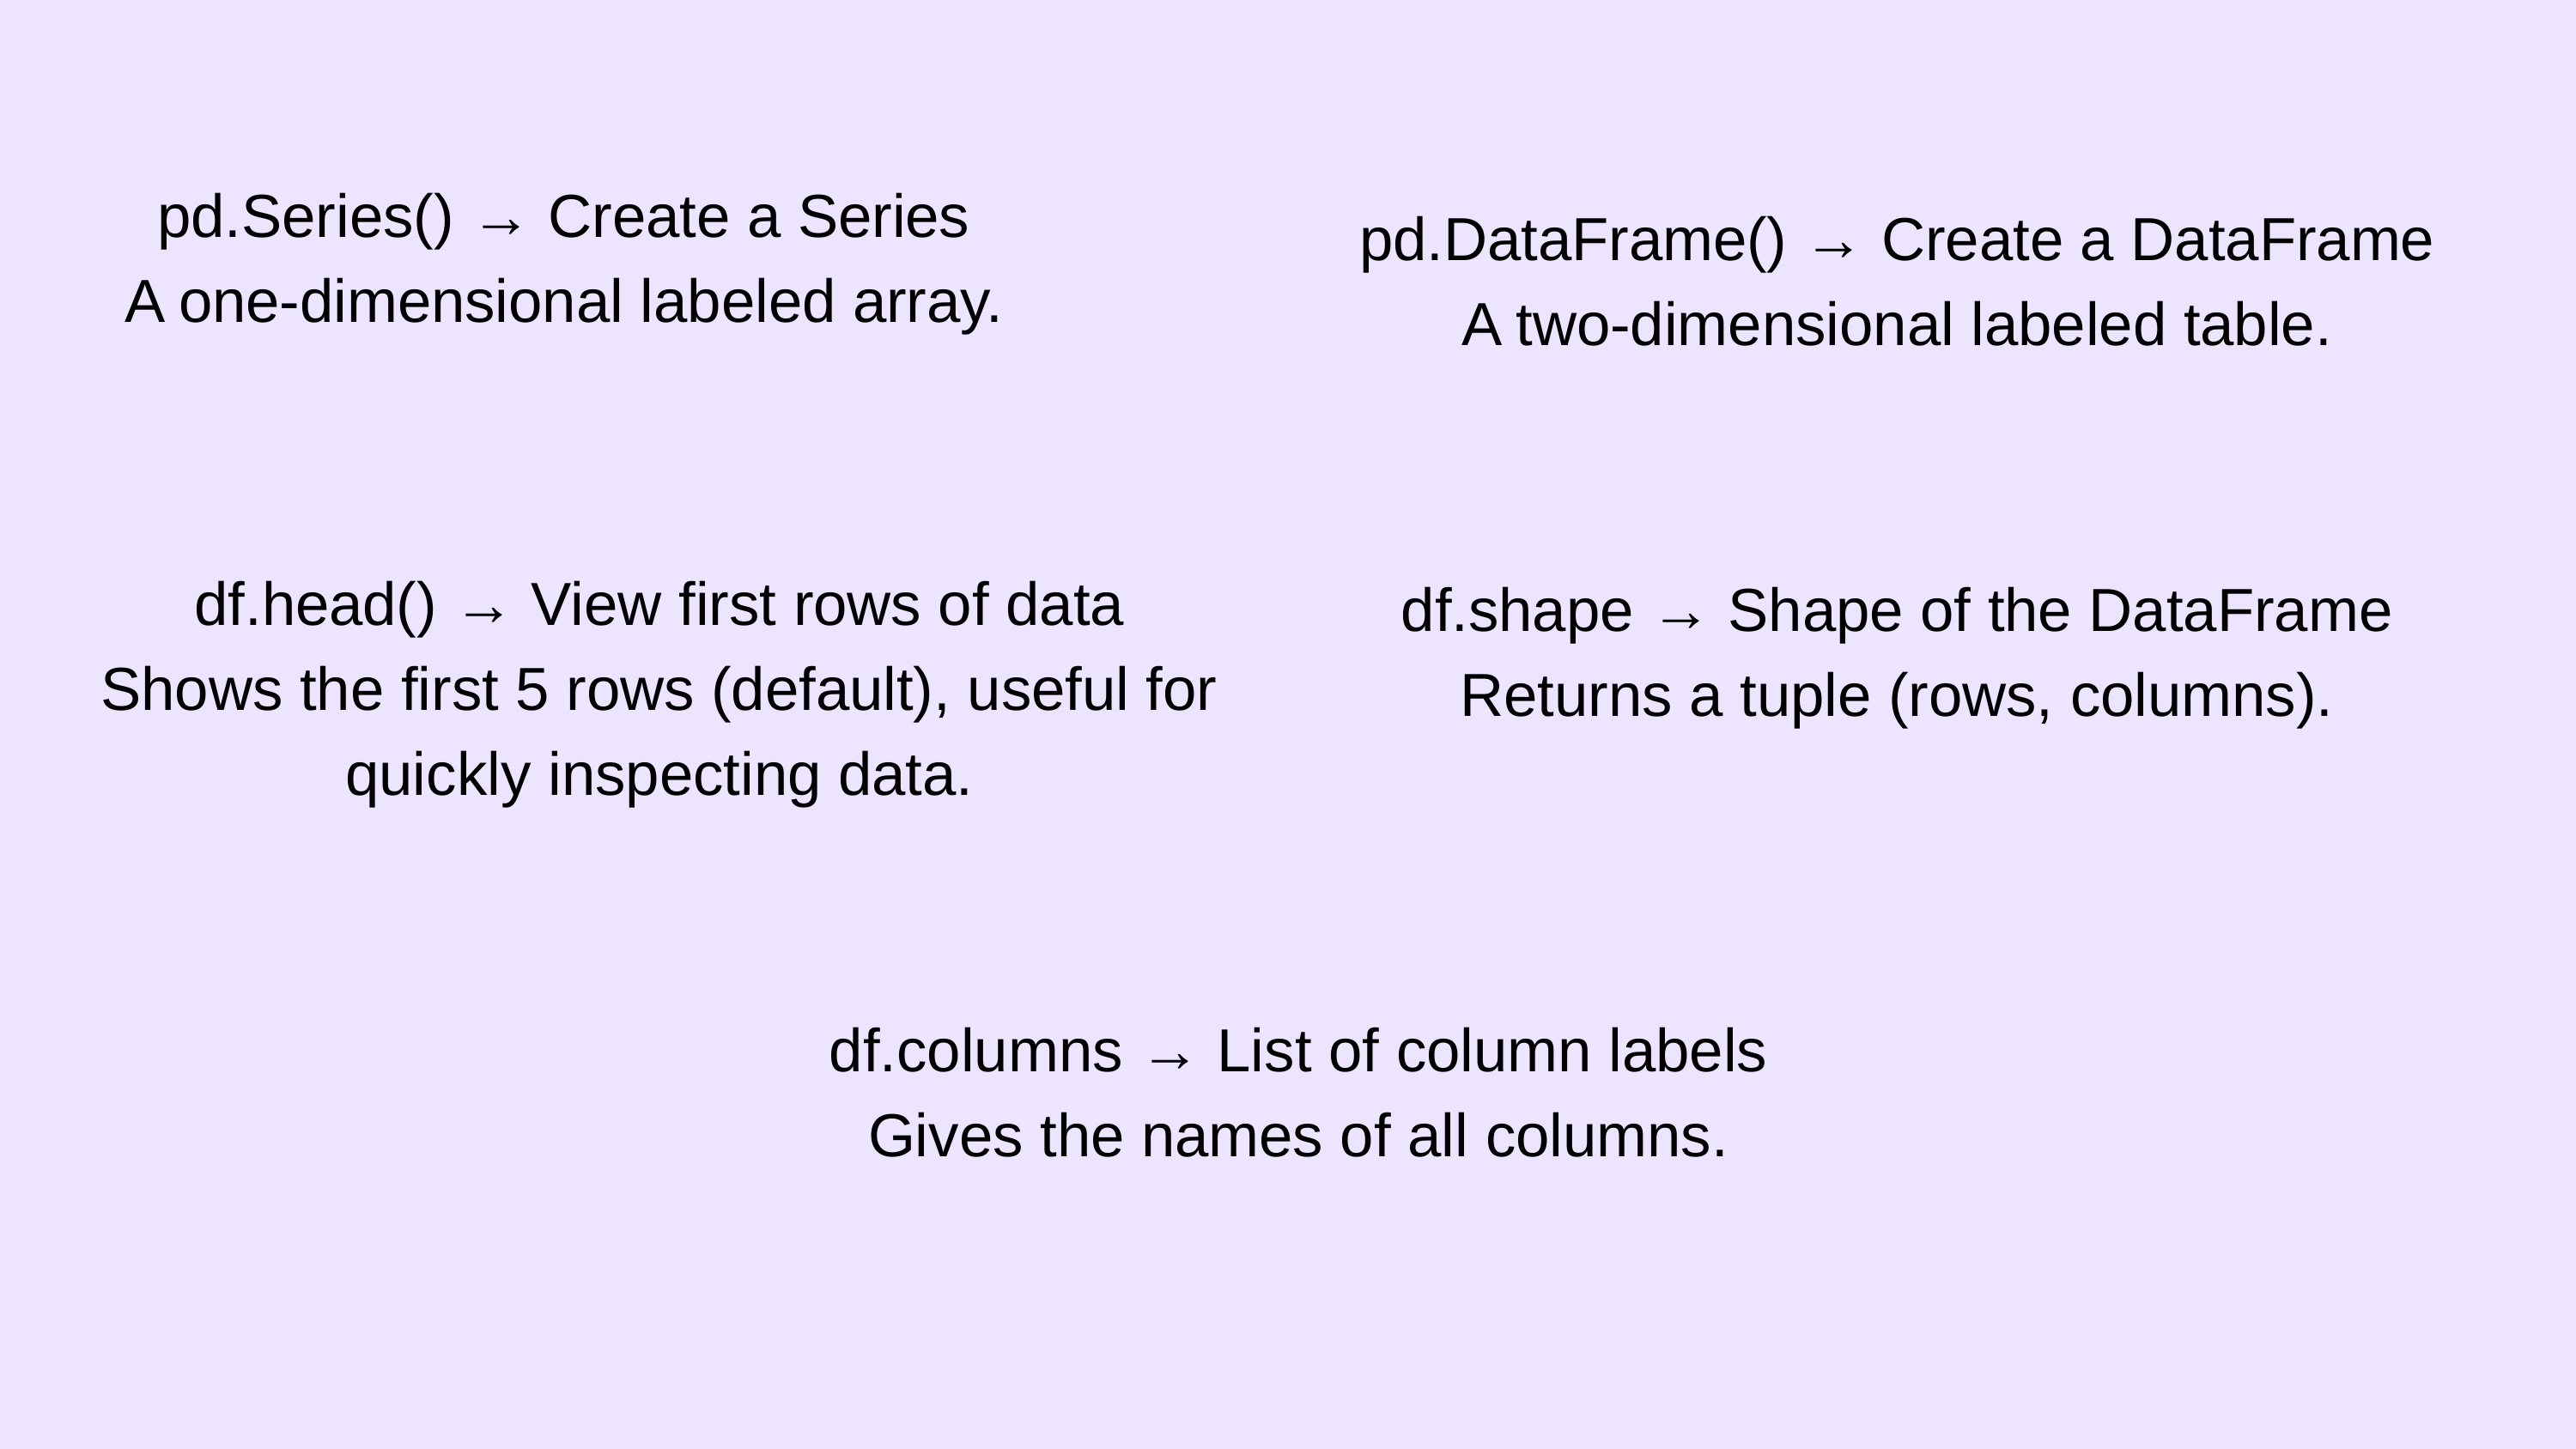

pd.Series() → Create a Series
A one-dimensional labeled array.
pd.DataFrame() → Create a DataFrame
A two-dimensional labeled table.
df.head() → View first rows of data
Shows the first 5 rows (default), useful for quickly inspecting data.
df.shape → Shape of the DataFrame
Returns a tuple (rows, columns).
df.columns → List of column labels
Gives the names of all columns.